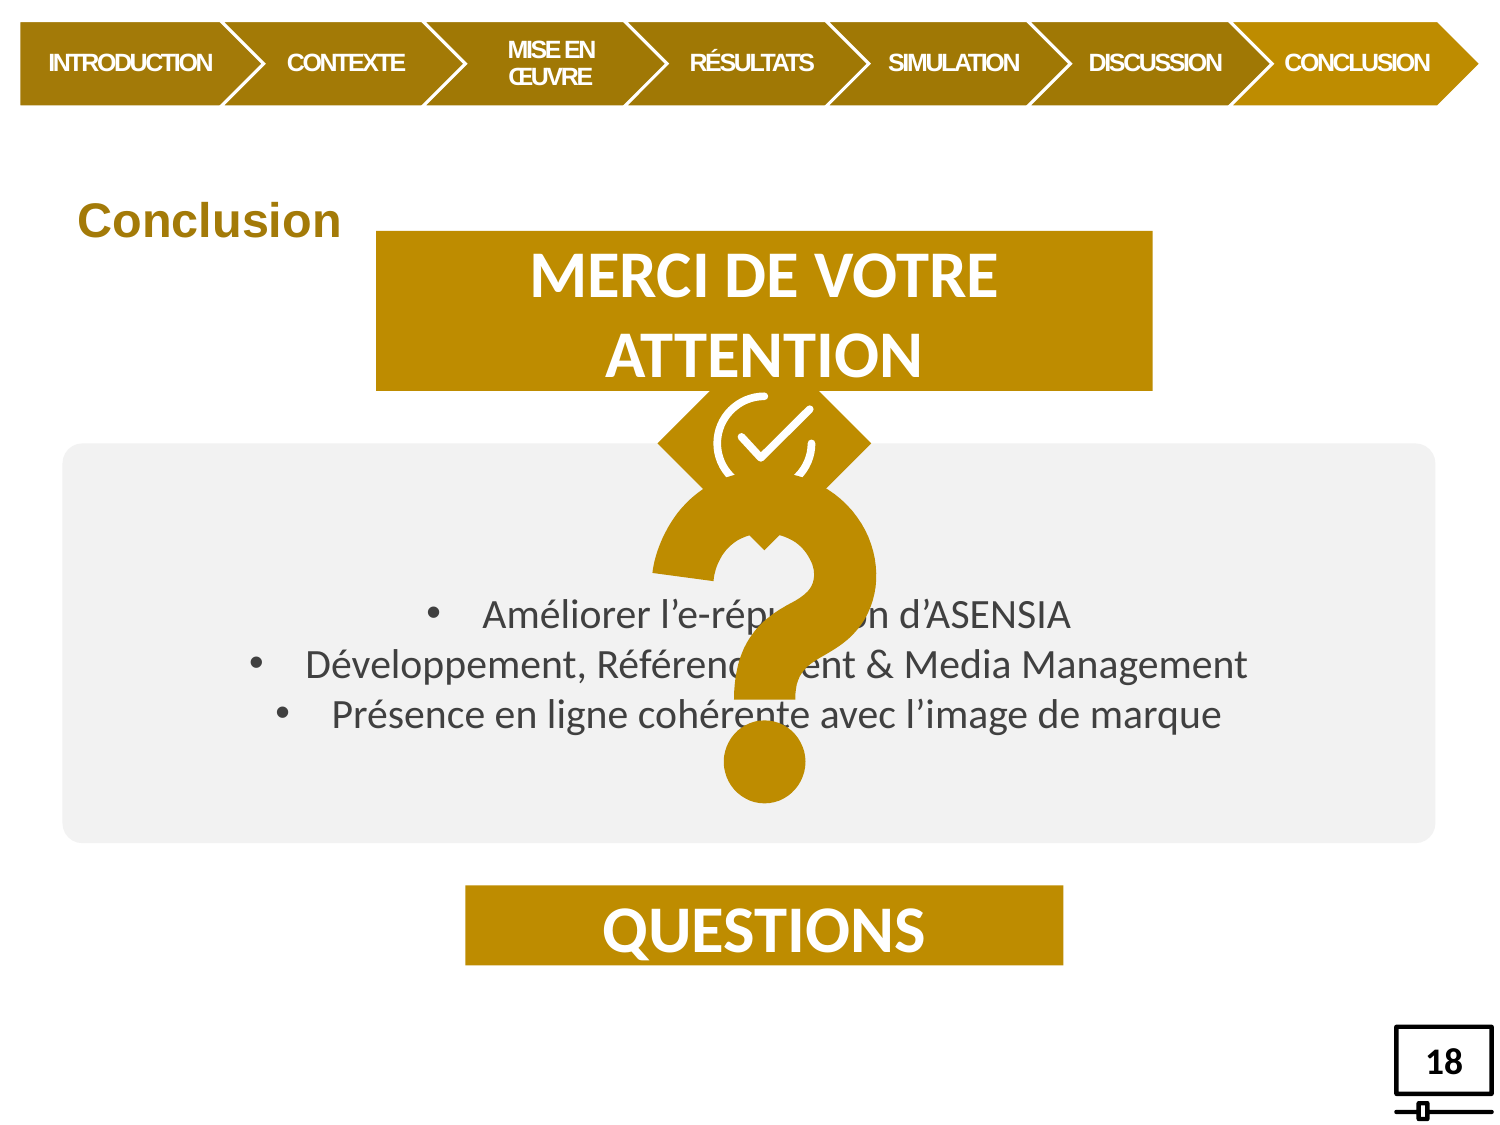

INTRODUCTION
CONTEXTE
MISE EN ŒUVRE
RÉSULTATS
SIMULATION
DISCUSSION
CONCLUSION
Conclusion
MERCI DE VOTRE ATTENTION

Améliorer l’e-réputation d’ASENSIA
Développement, Référencement & Media Management
Présence en ligne cohérente avec l’image de marque

QUESTIONS

18